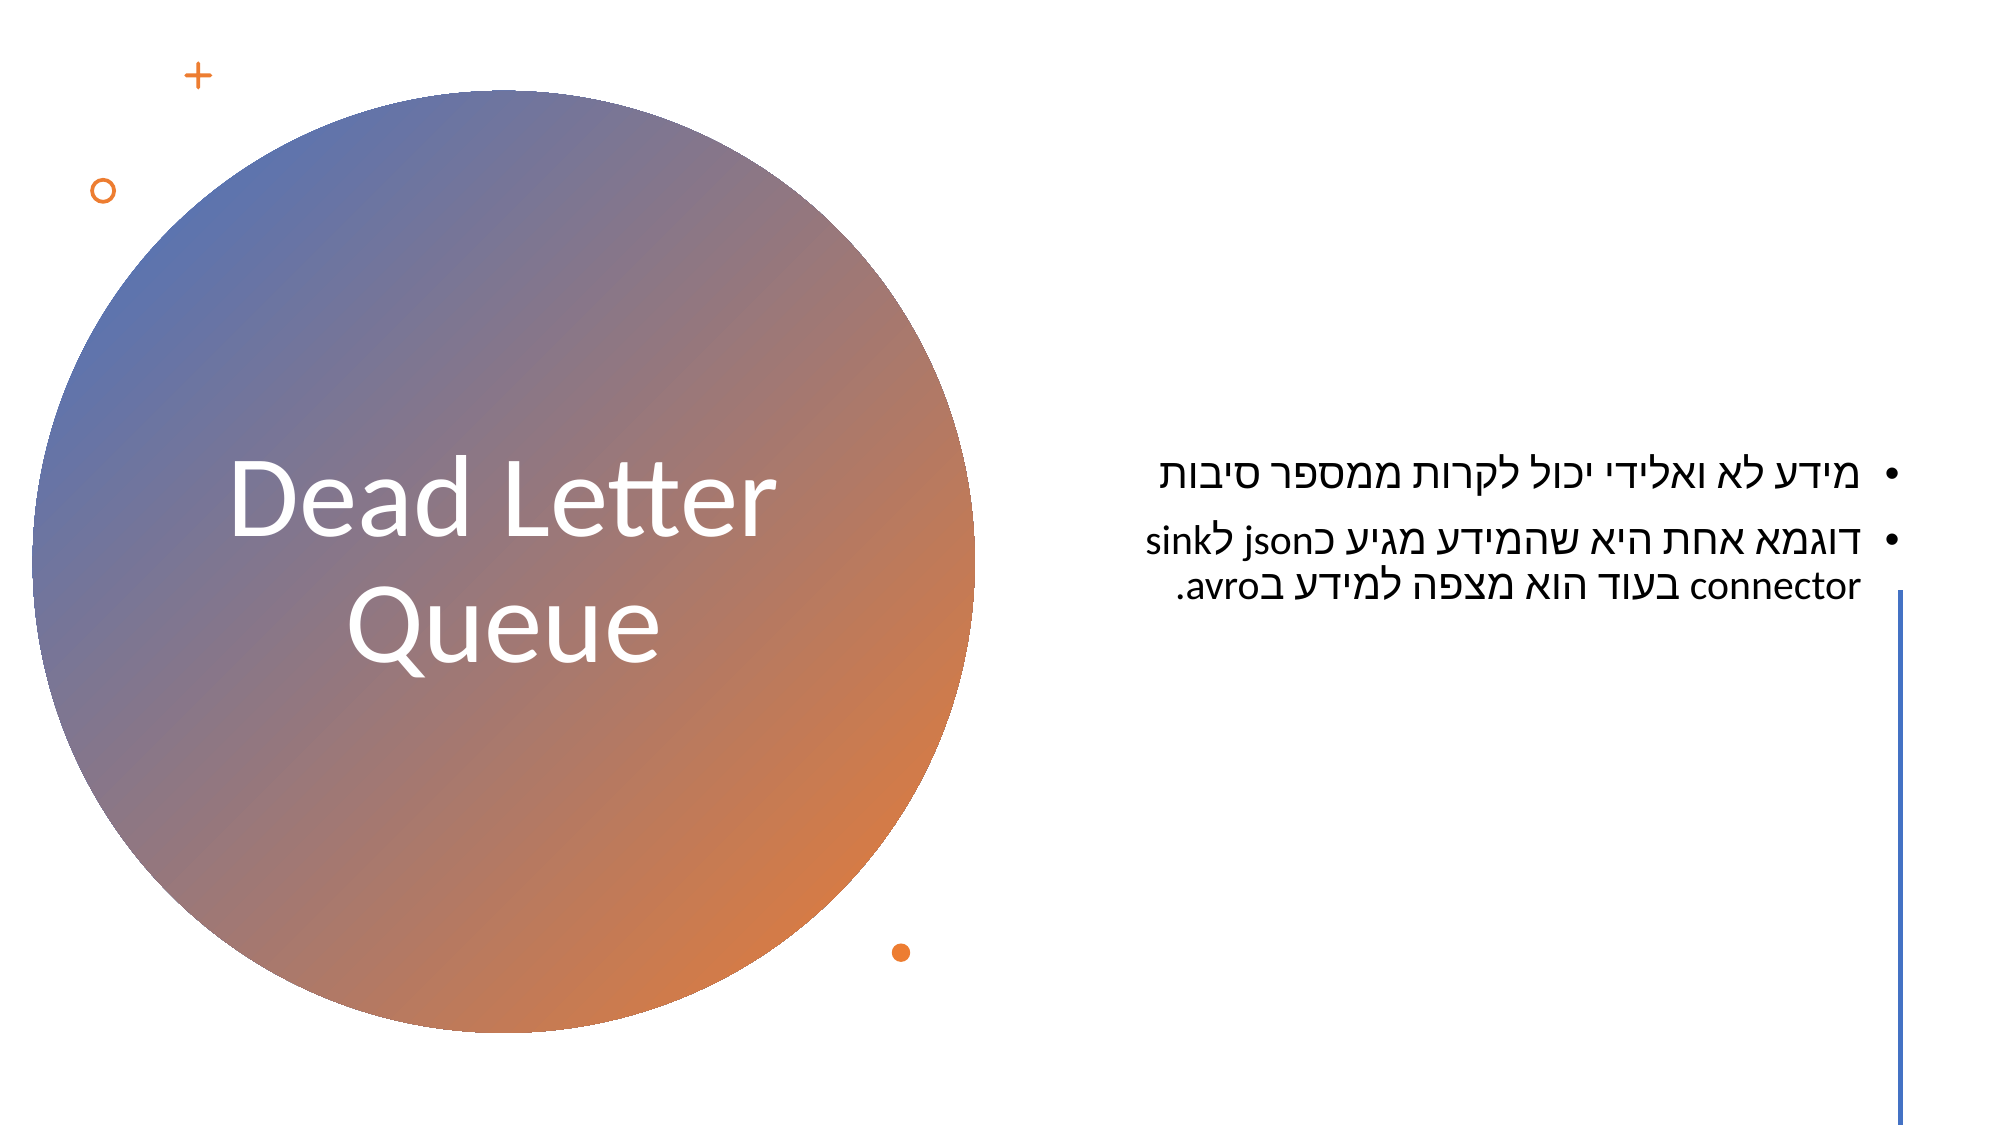

מידע לא ואלידי יכול לקרות ממספר סיבות
דוגמא אחת היא שהמידע מגיע כjson לsink connector בעוד הוא מצפה למידע בavro.

# Dead Letter Queue